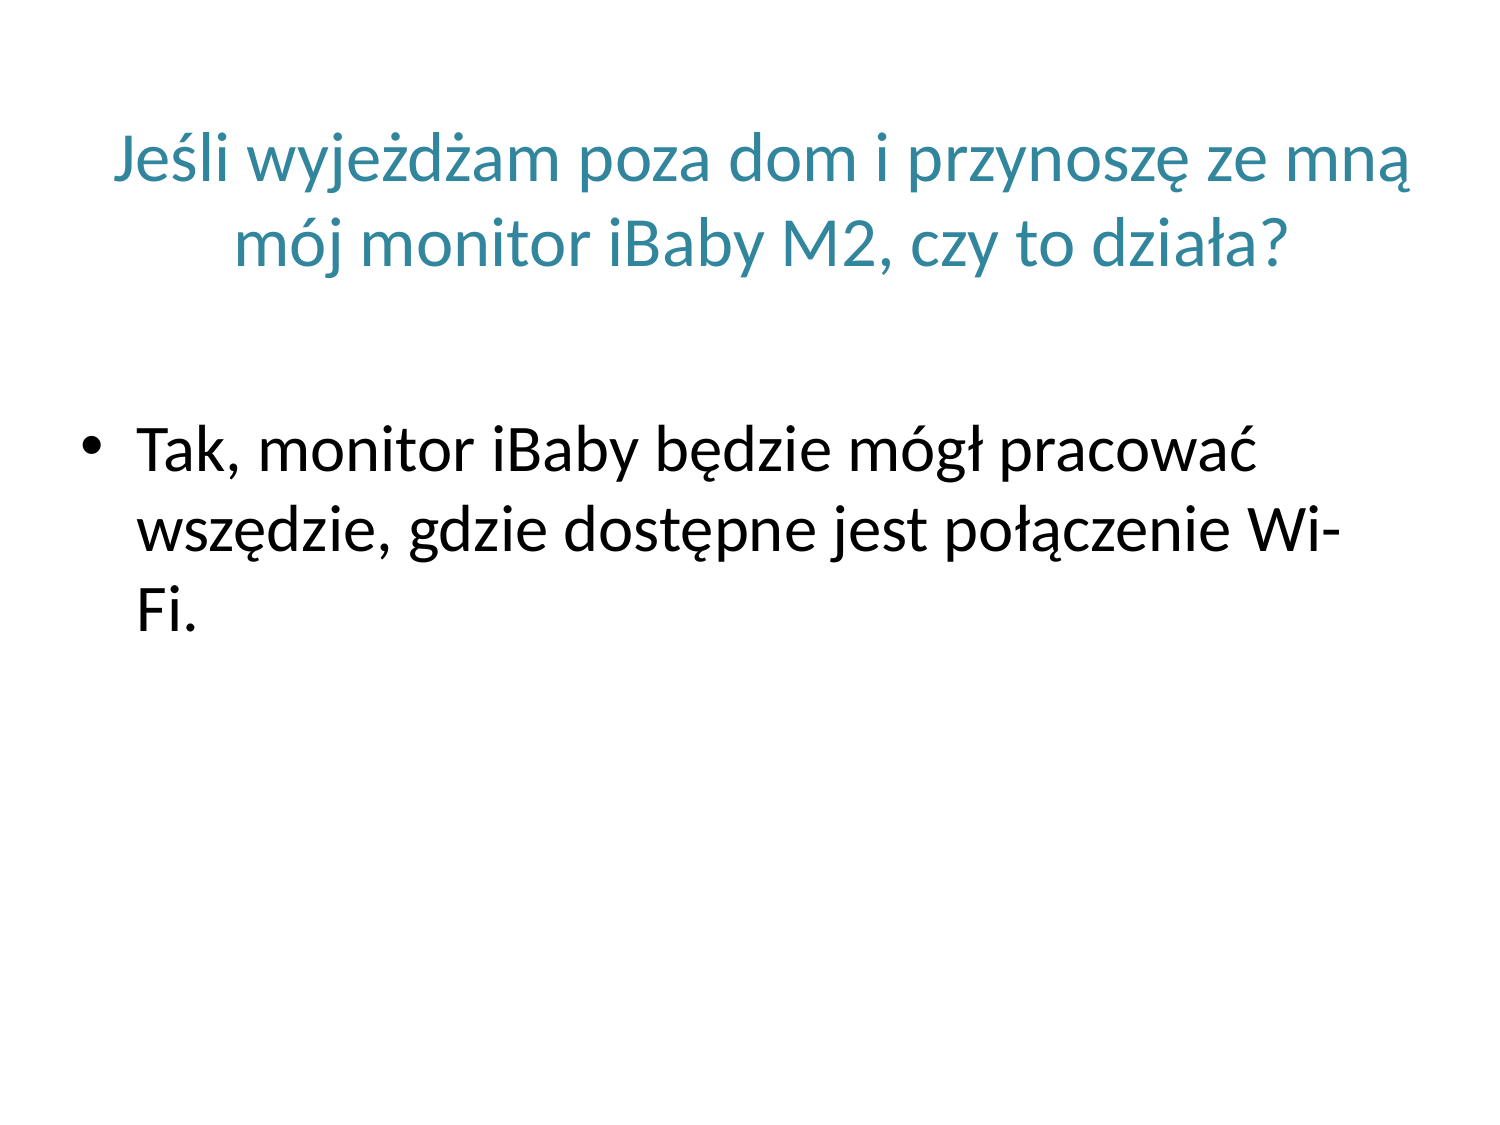

# Jeśli wyjeżdżam poza dom i przynoszę ze mną mój monitor iBaby M2, czy to działa?
Tak, monitor iBaby będzie mógł pracować wszędzie, gdzie dostępne jest połączenie Wi-Fi.